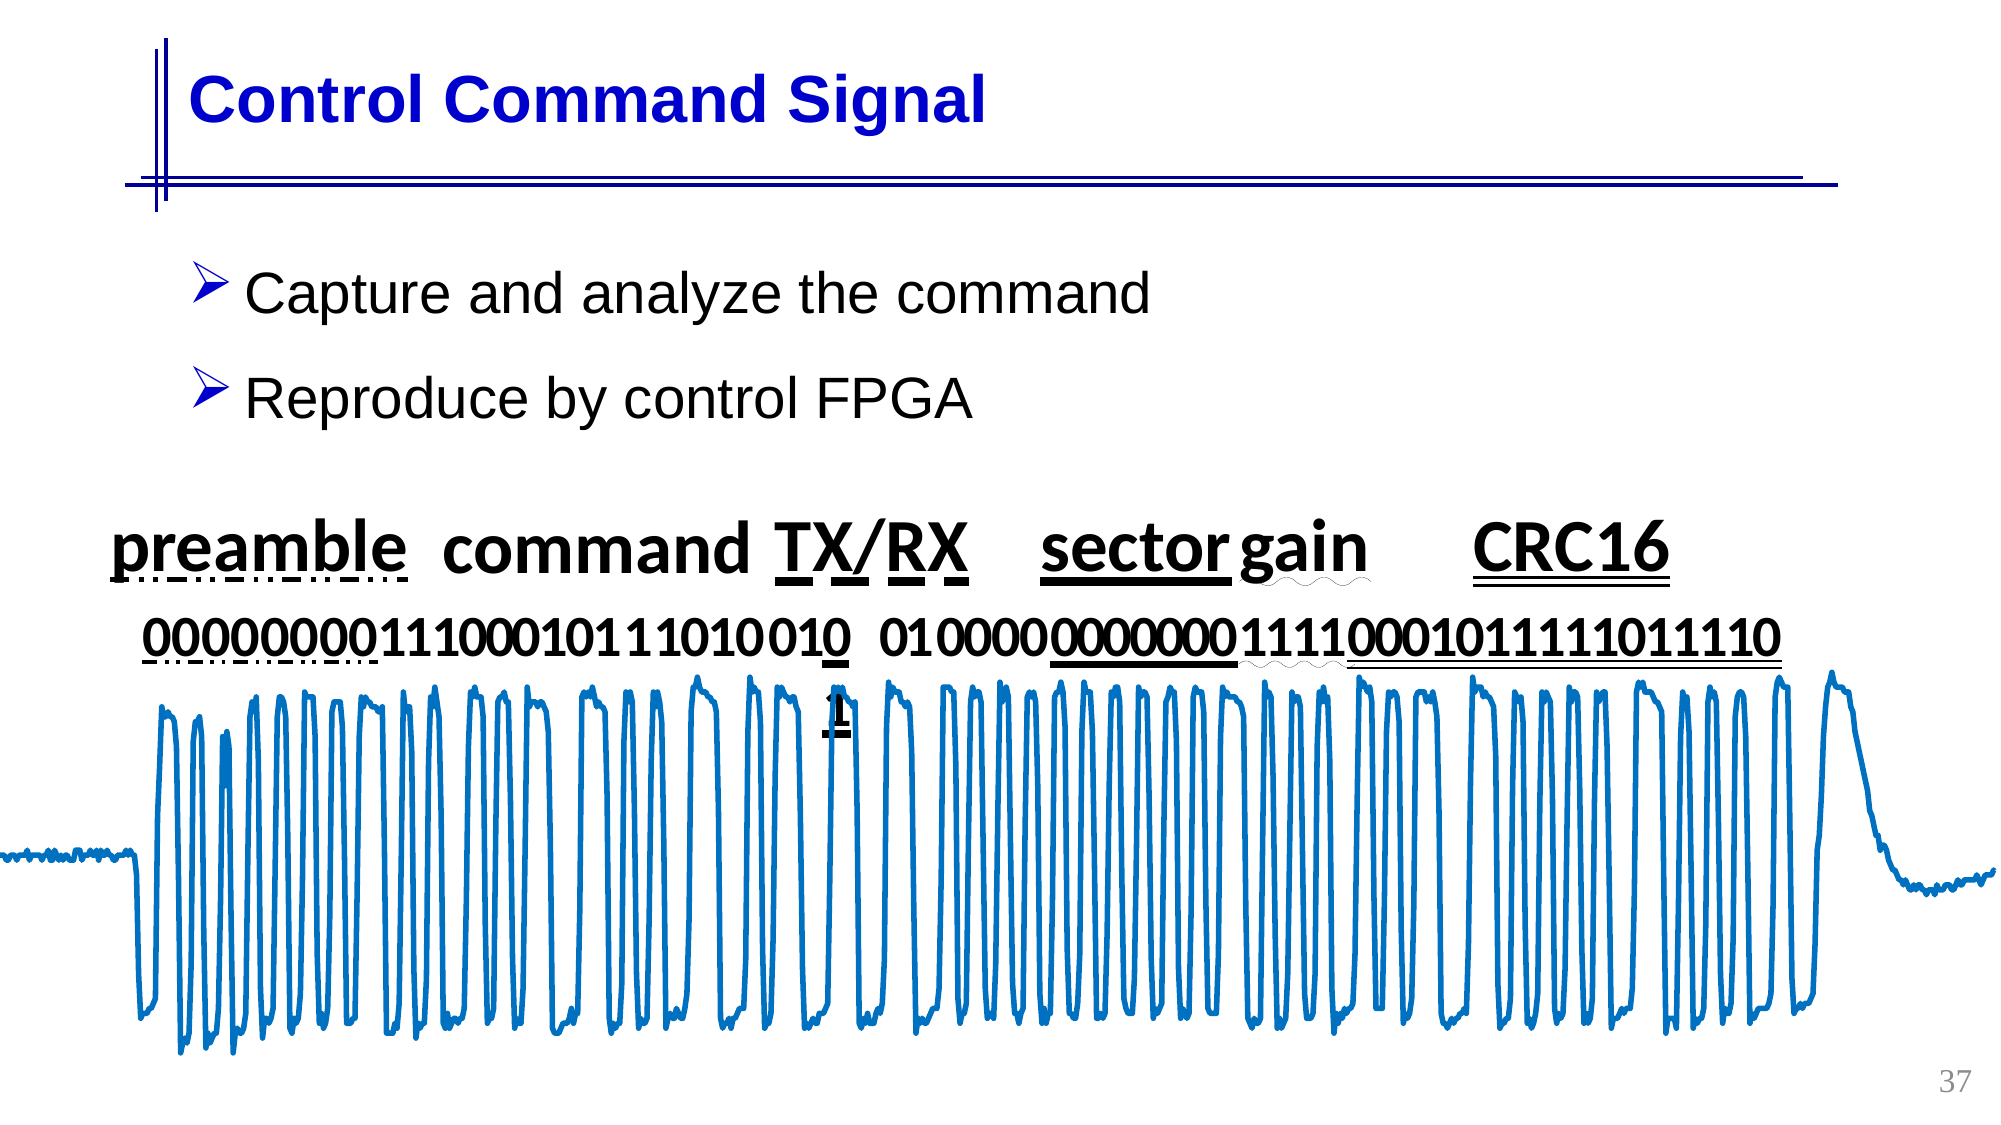

# Control Command Signal
Capture and analyze the command
Reproduce by control FPGA
preamble
TX/RX
sector
gain
CRC16
command
00000000
1
1
1
0
0
0
1
0
1
1
1
0
1
0
0
1
01
0
1
0
0
0
0
0000000
1111
0001011111011110

37